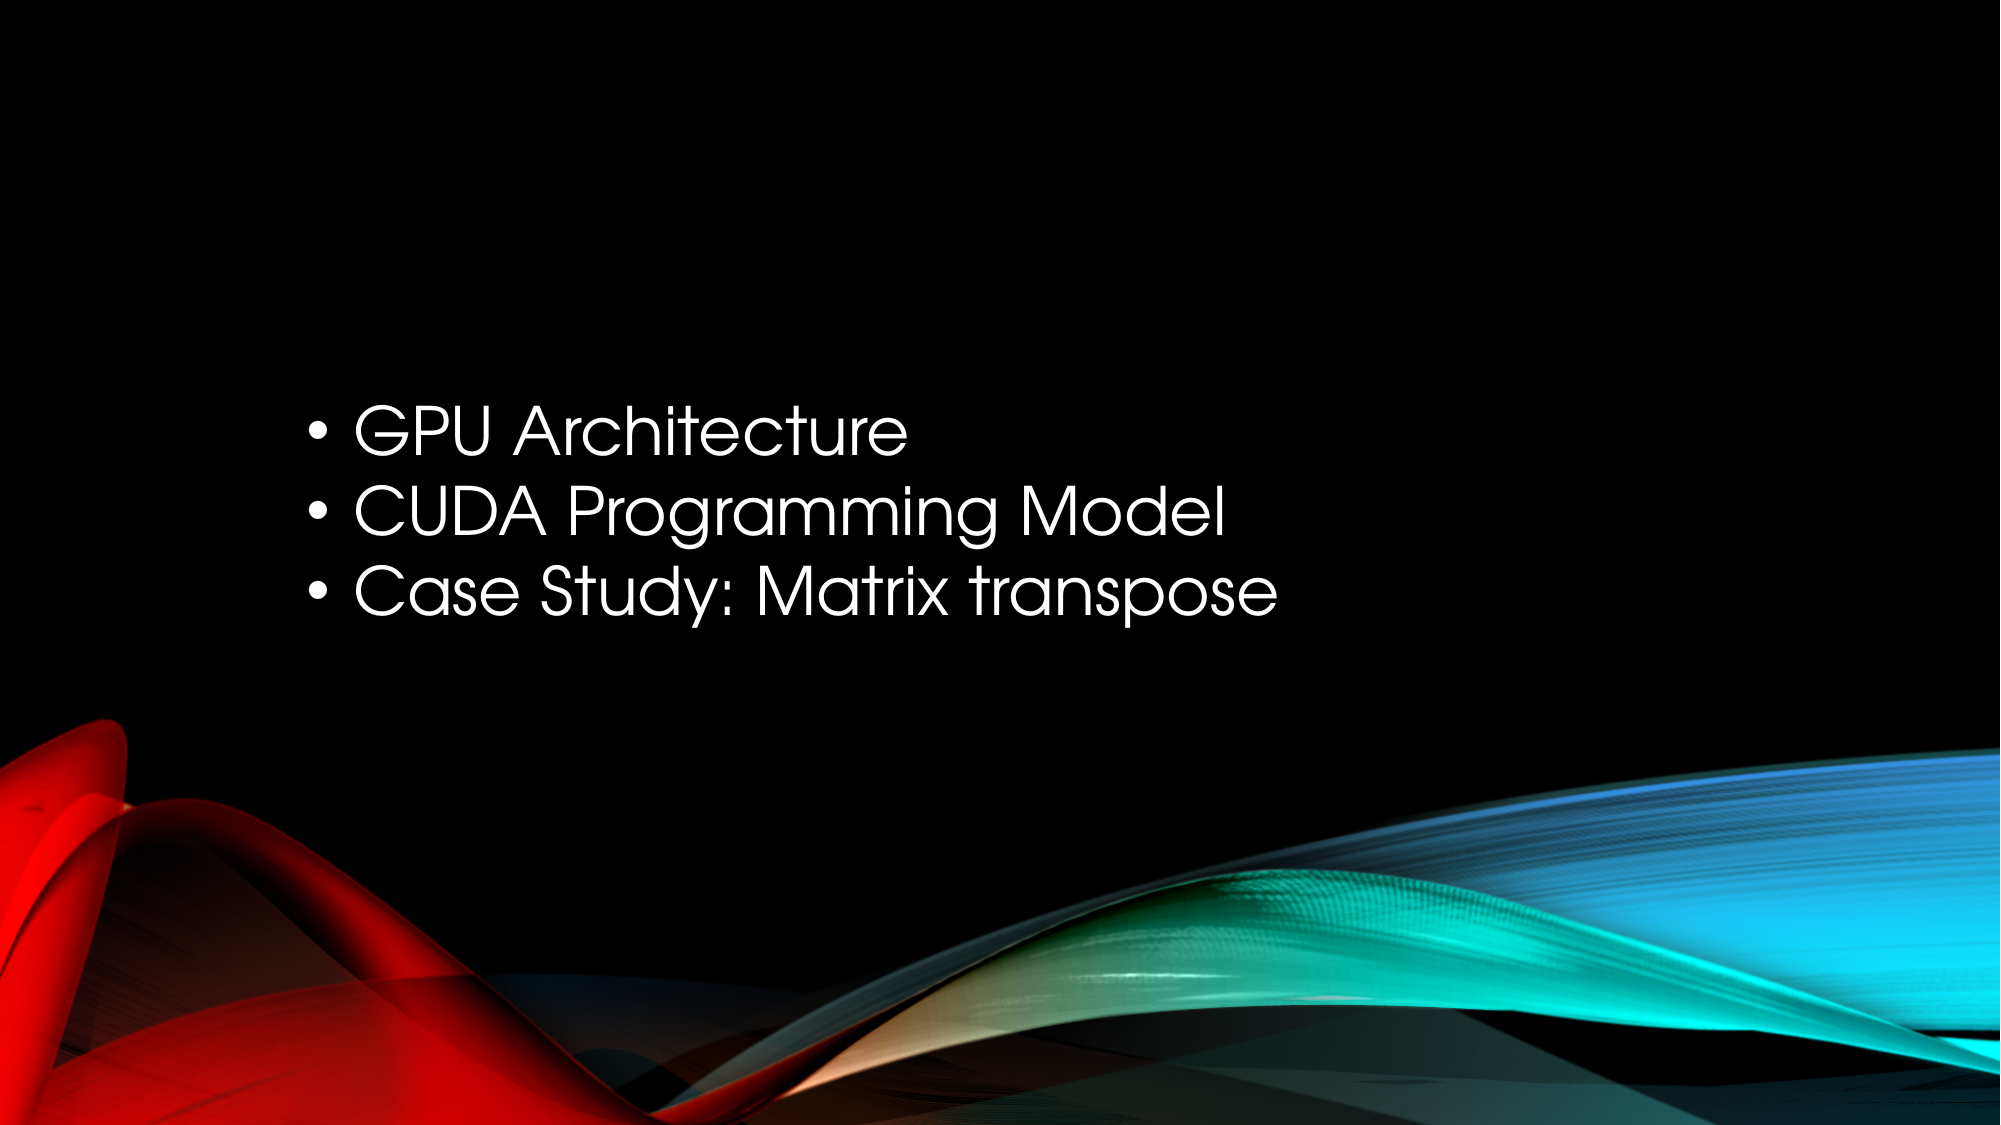

GPU Architecture
CUDA Programming Model
Case Study: Matrix transpose